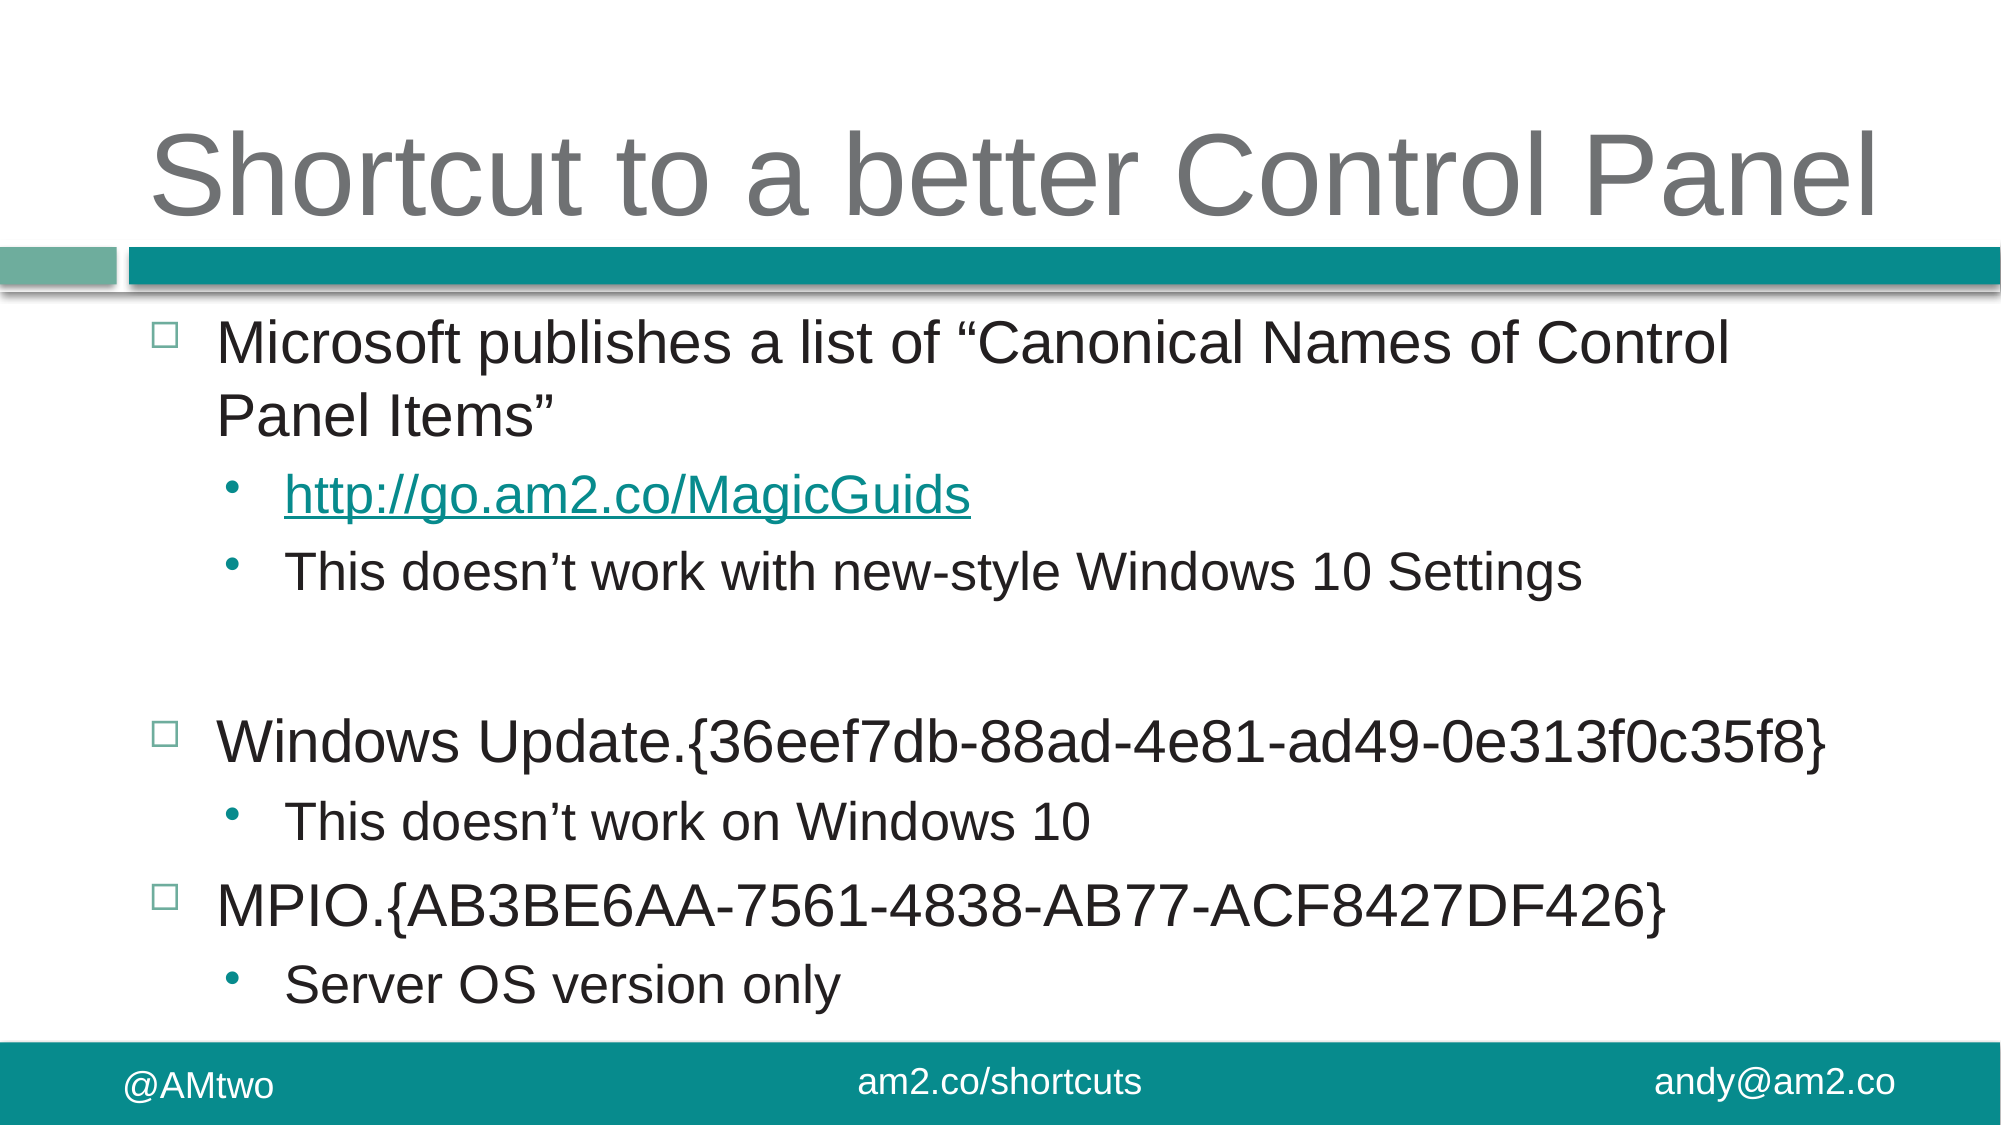

# Shortcut to a better Control Panel
Microsoft publishes a list of “Canonical Names of Control Panel Items”
http://go.am2.co/MagicGuids
This doesn’t work with new-style Windows 10 Settings

Windows Update.{36eef7db-88ad-4e81-ad49-0e313f0c35f8}
This doesn’t work on Windows 10
MPIO.{AB3BE6AA-7561-4838-AB77-ACF8427DF426}
Server OS version only